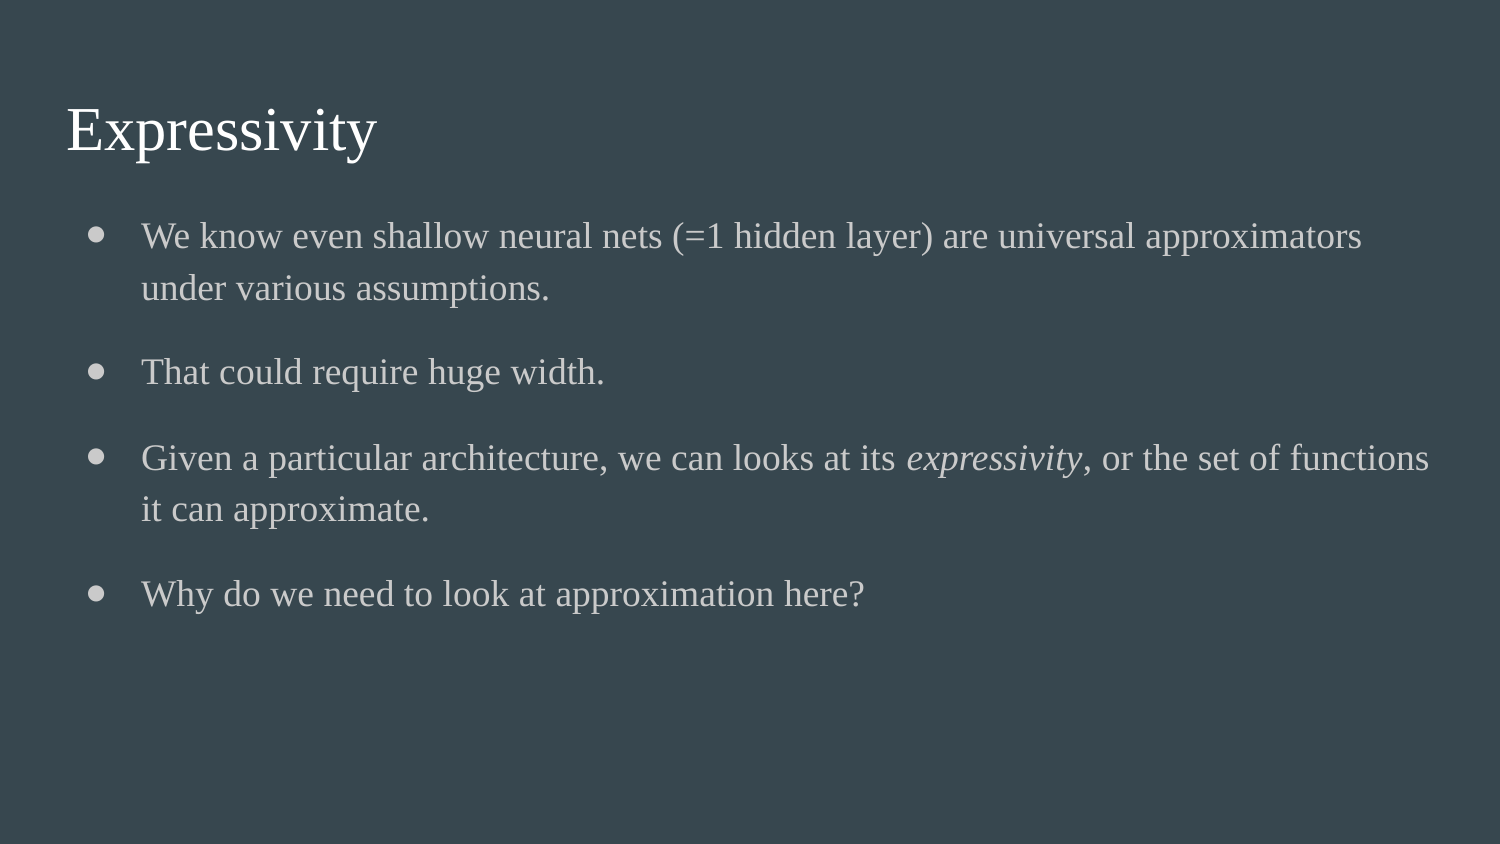

# Expressivity
We know even shallow neural nets (=1 hidden layer) are universal approximators under various assumptions.
That could require huge width.
Given a particular architecture, we can looks at its expressivity, or the set of functions it can approximate.
Why do we need to look at approximation here?